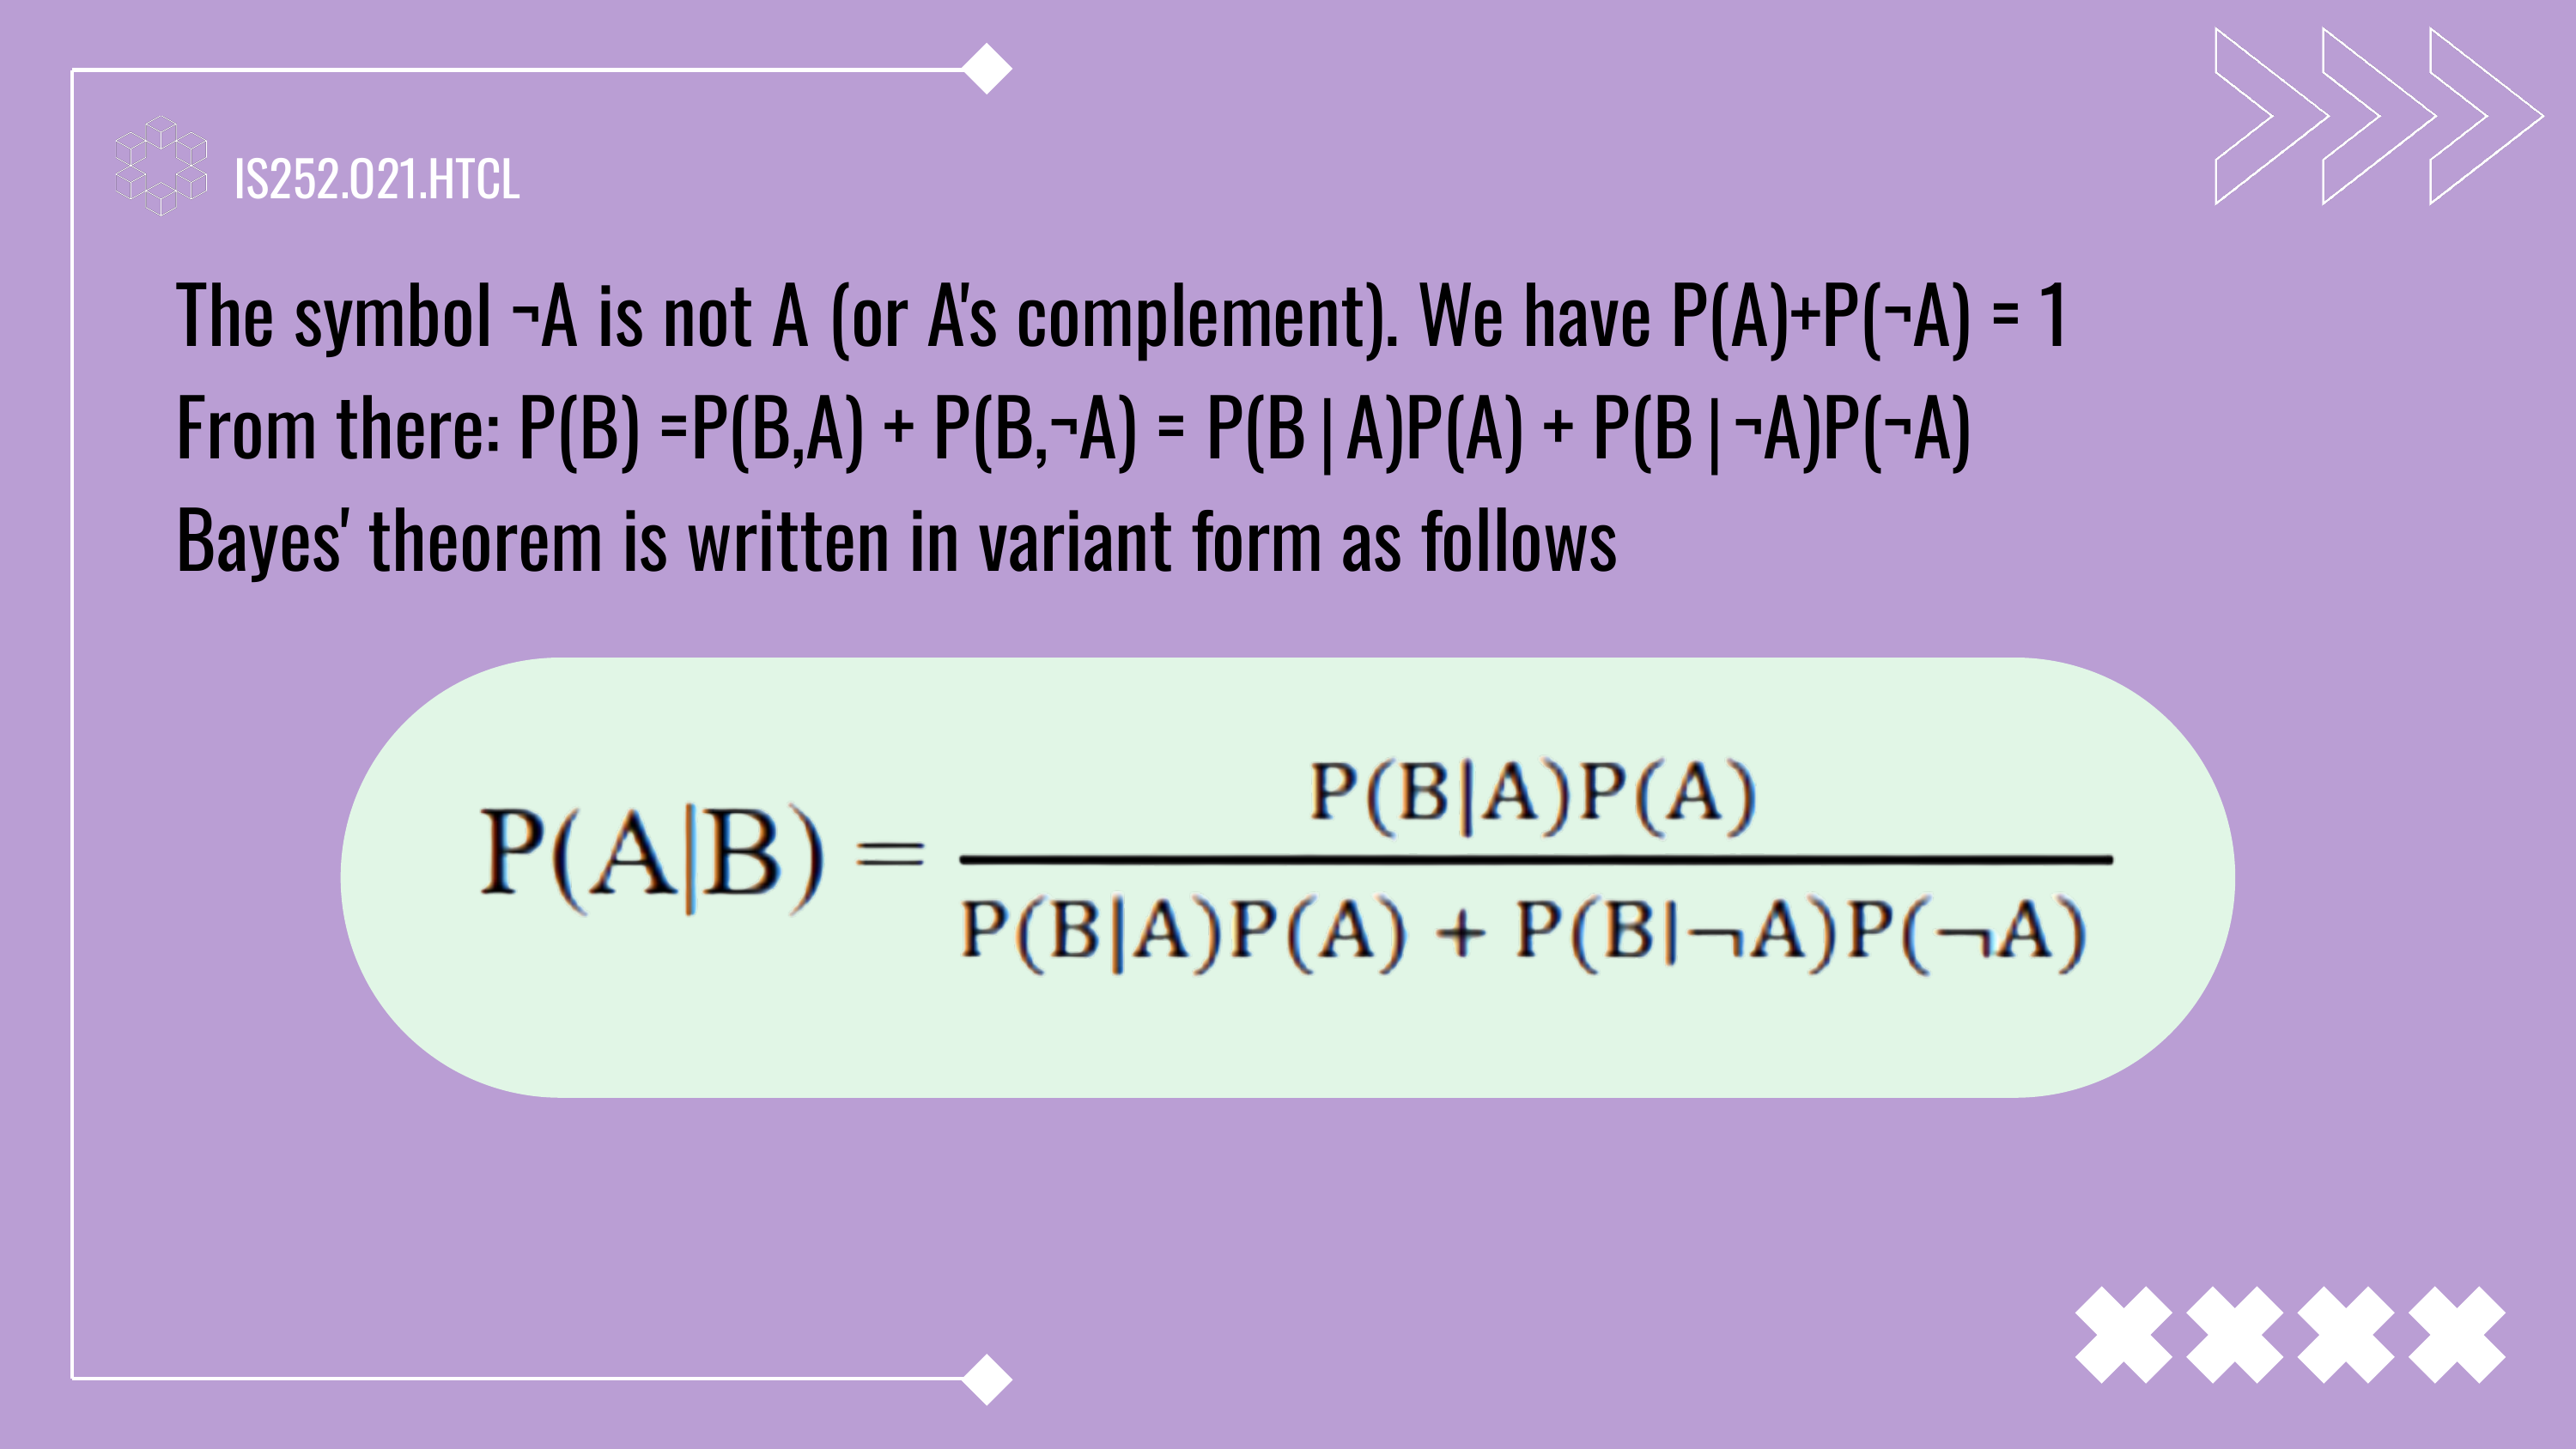

IS252.O21.HTCL
 The symbol ¬A is not A (or A's complement). We have P(A)+P(¬A) = 1
 From there: P(B) =P(B,A) + P(B,¬A) = P(B∣A)P(A) + P(B∣¬A)P(¬A)
 Bayes' theorem is written in variant form as follows